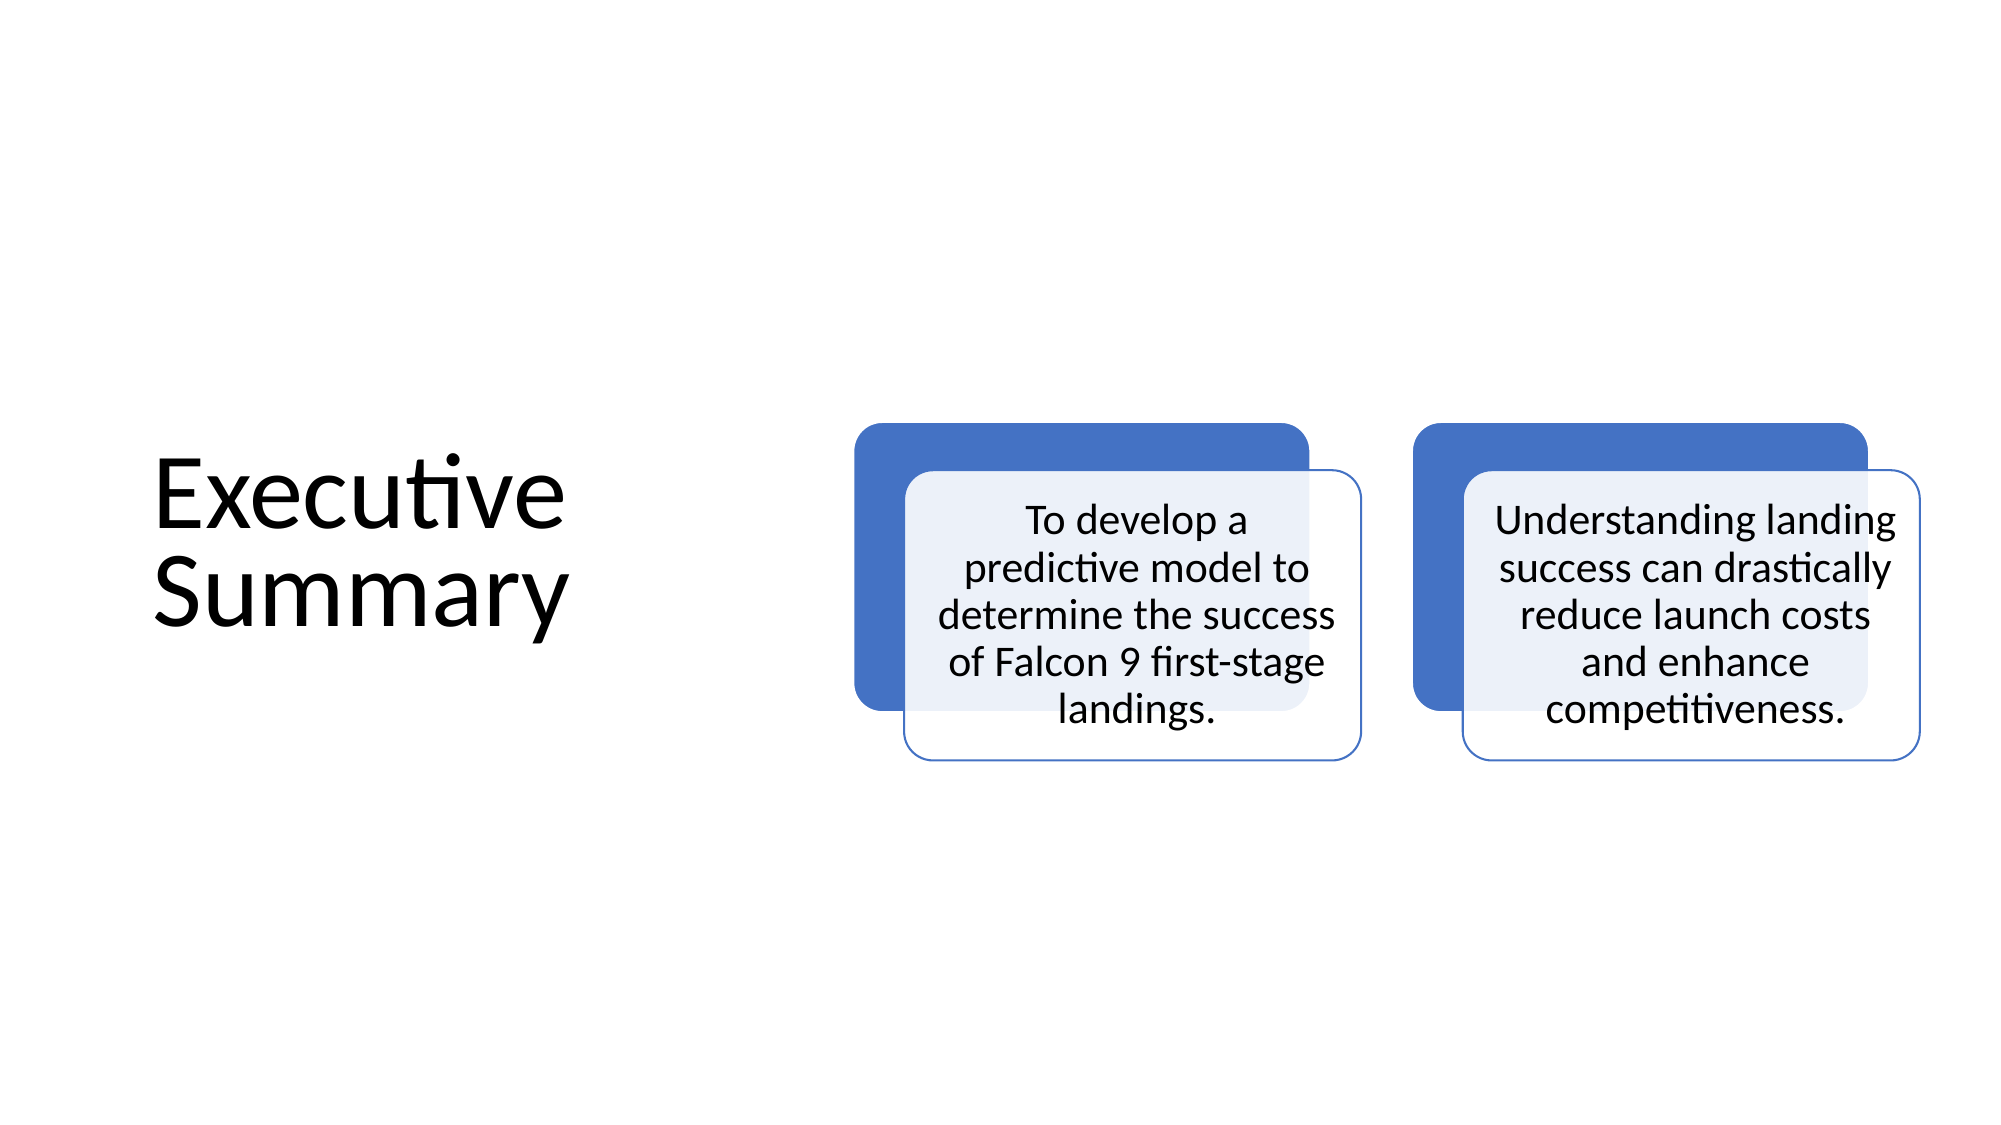

Executive Summary
To develop a predictive model to determine the success of Falcon 9 first-stage landings.
Understanding landing success can drastically reduce launch costs and enhance competitiveness.